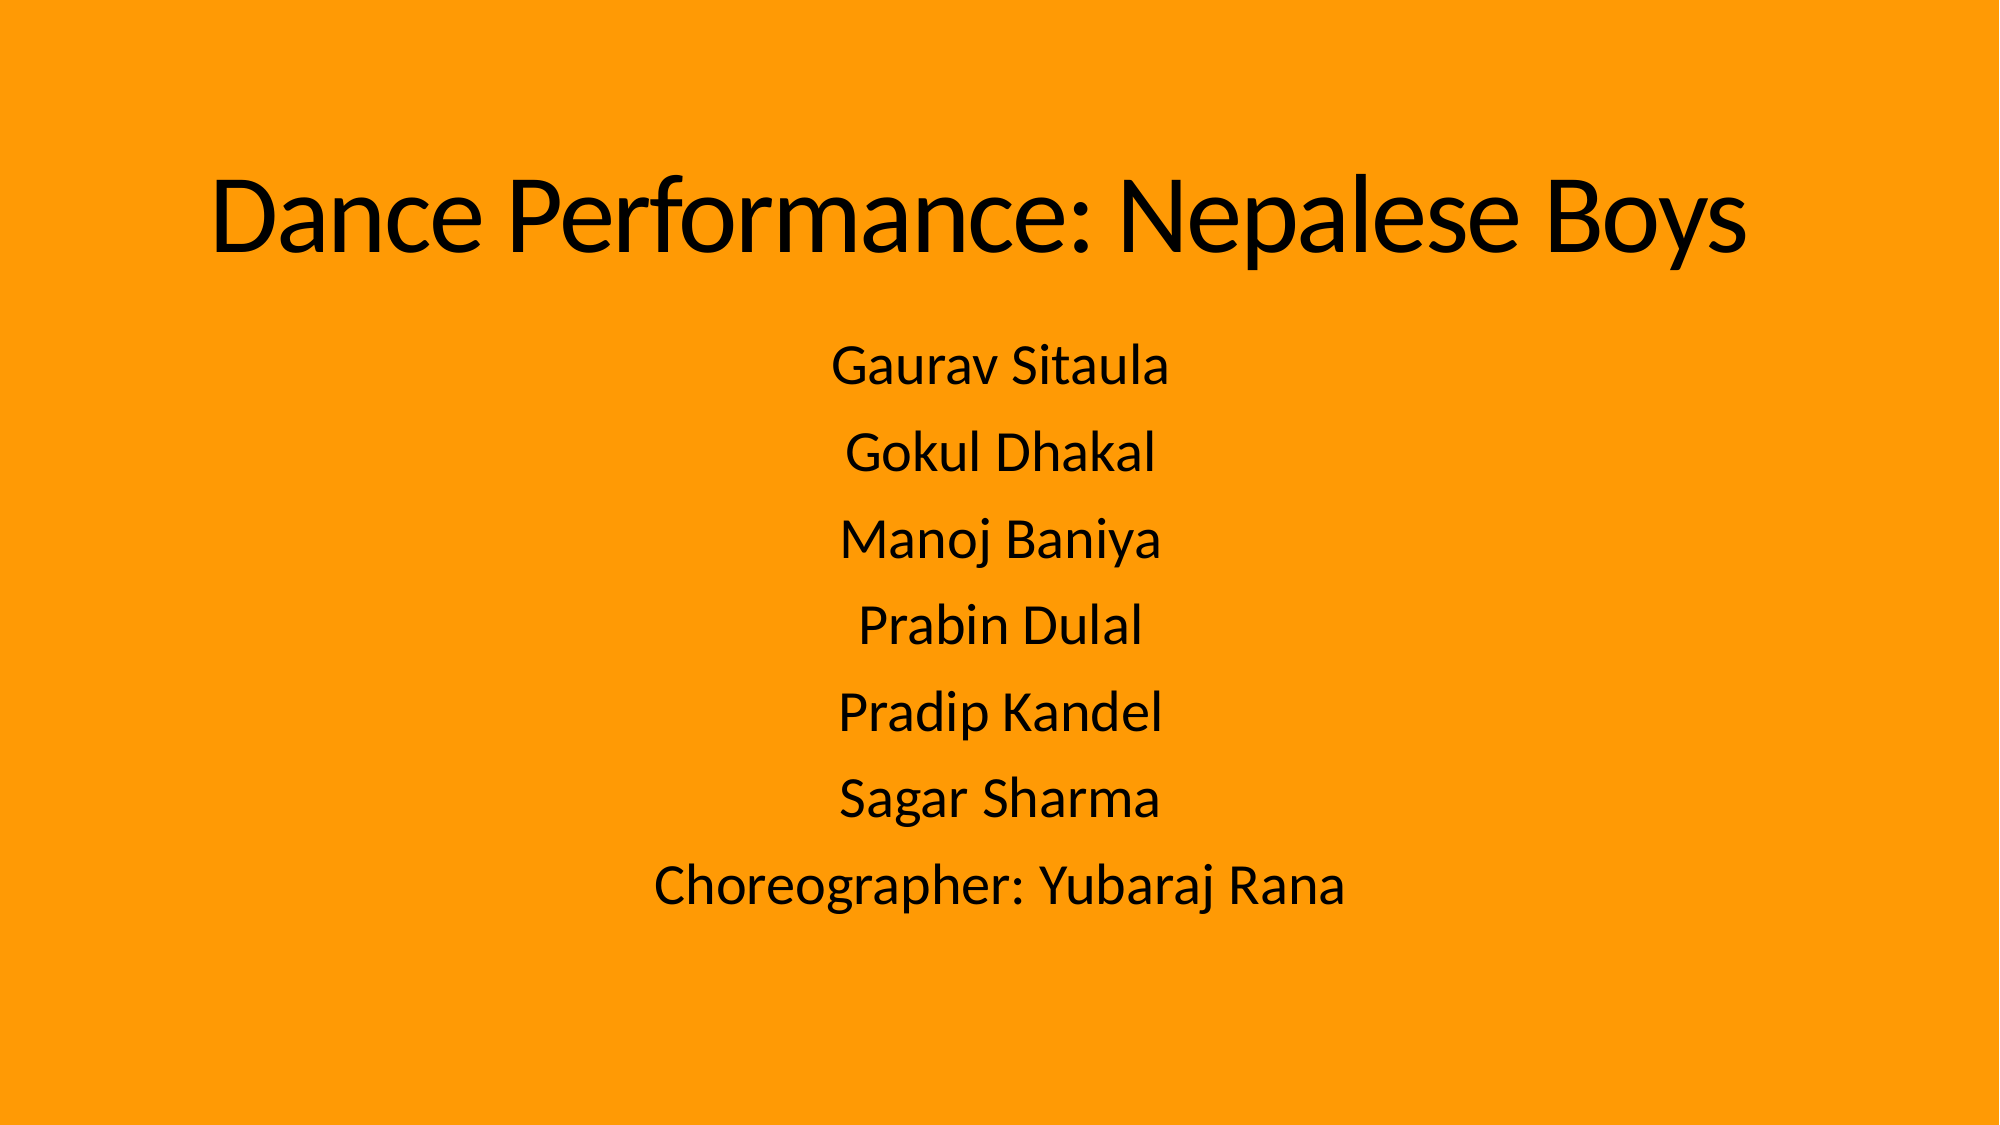

# Dance Performance: Nepalese Boys
Gaurav Sitaula
Gokul Dhakal
Manoj Baniya
Prabin Dulal
Pradip Kandel
Sagar Sharma
Choreographer: Yubaraj Rana